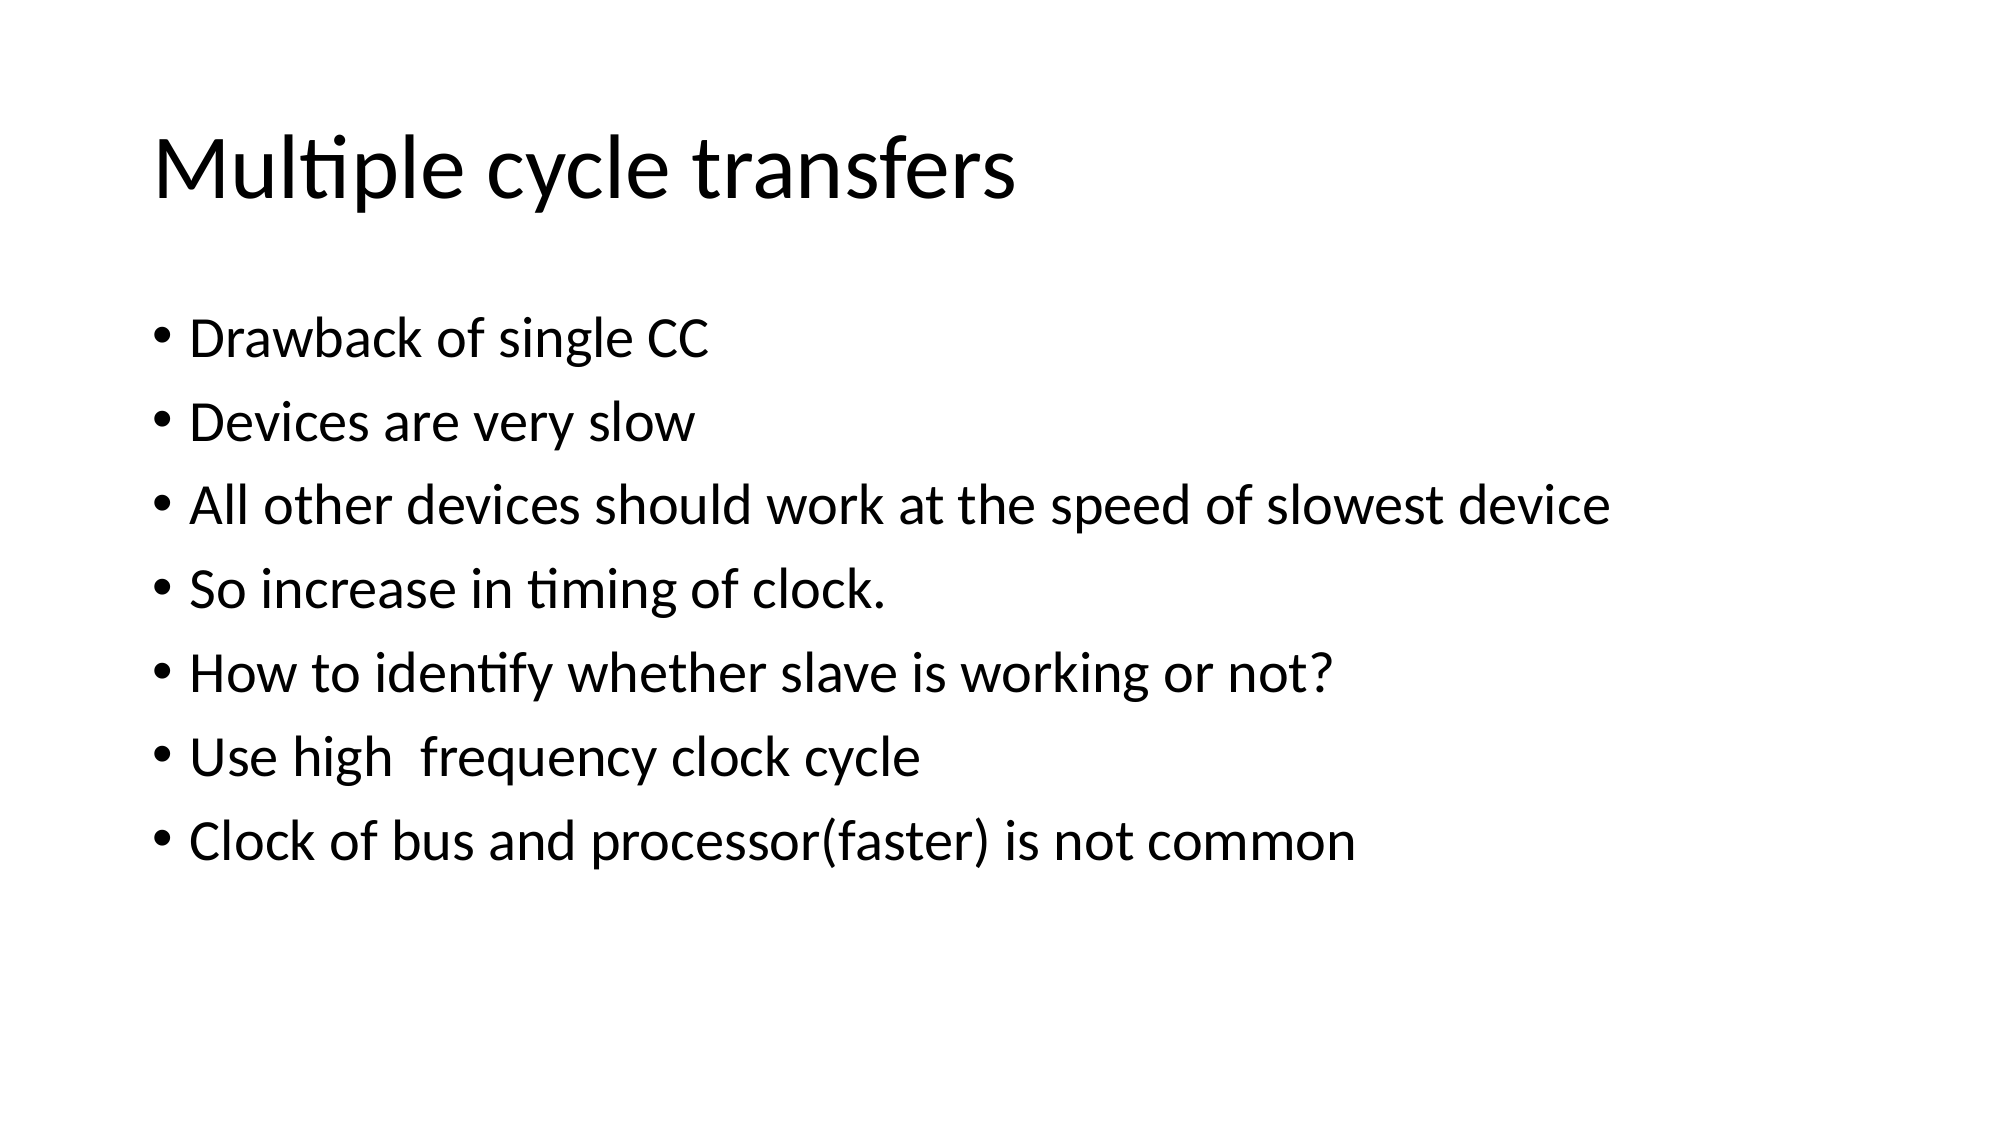

# Multiple cycle transfers
Drawback of single CC
Devices are very slow
All other devices should work at the speed of slowest device
So increase in timing of clock.
How to identify whether slave is working or not?
Use high  frequency clock cycle
Clock of bus and processor(faster) is not common